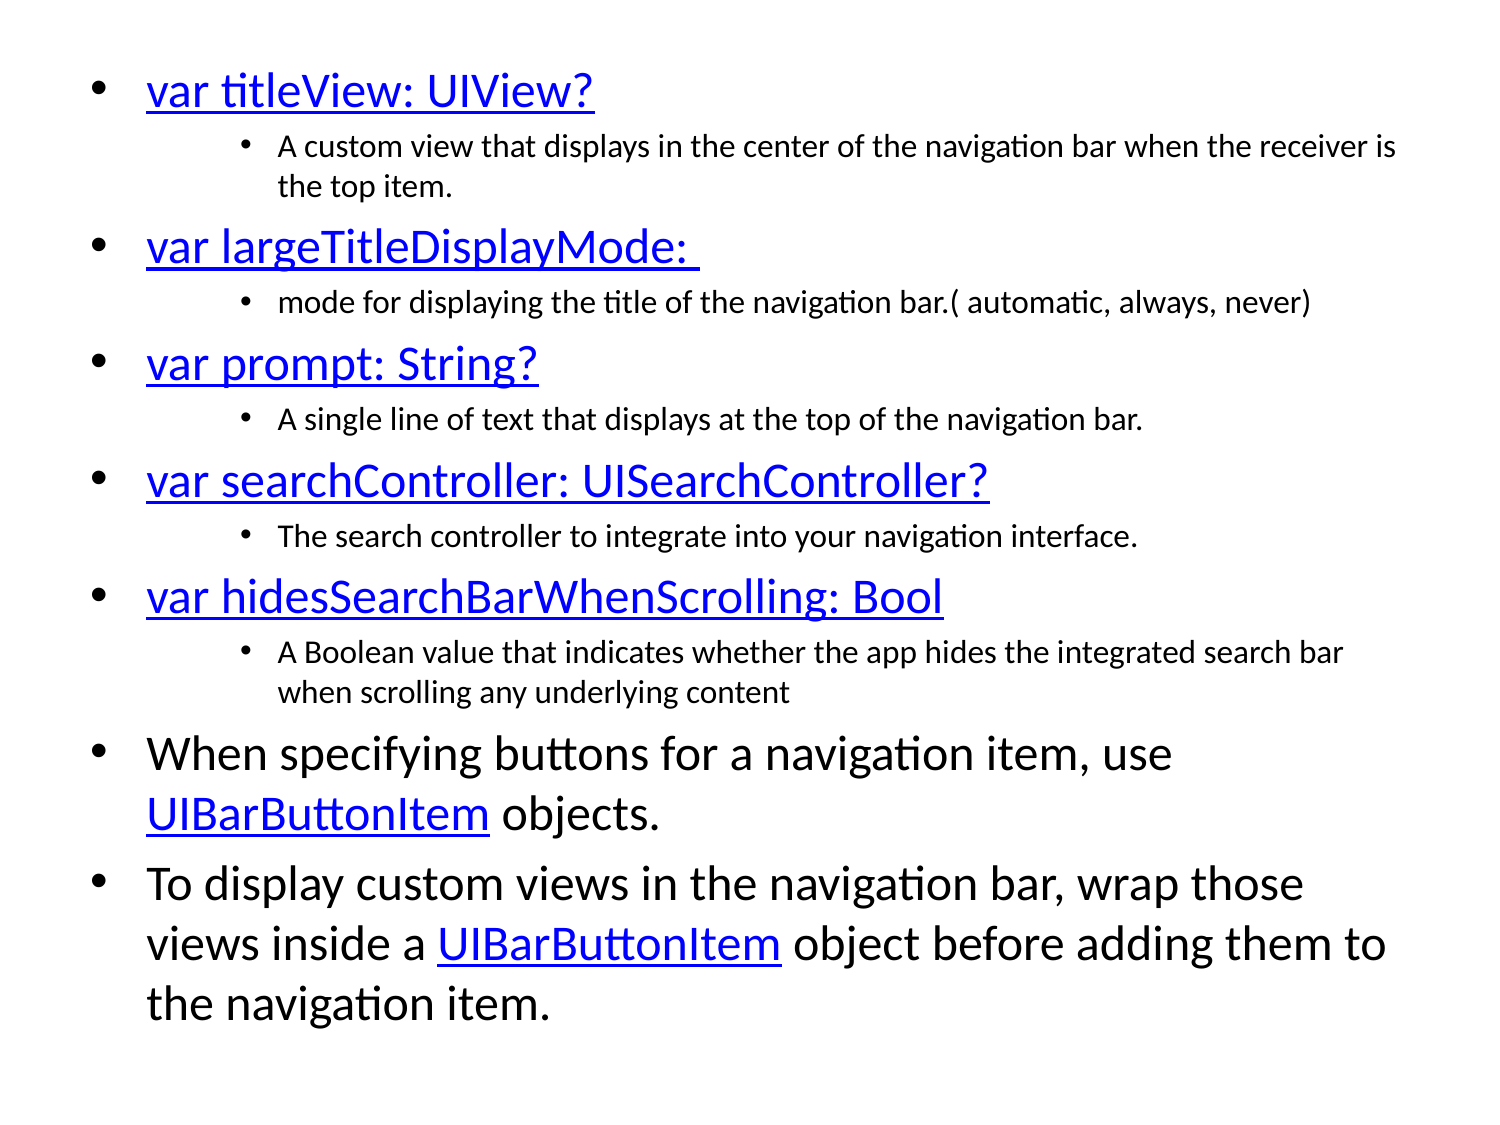

var titleView: UIView?
A custom view that displays in the center of the navigation bar when the receiver is the top item.
var largeTitleDisplayMode:
mode for displaying the title of the navigation bar.( automatic, always, never)
var prompt: String?
A single line of text that displays at the top of the navigation bar.
var searchController: UISearchController?
The search controller to integrate into your navigation interface.
var hidesSearchBarWhenScrolling: Bool
A Boolean value that indicates whether the app hides the integrated search bar when scrolling any underlying content
When specifying buttons for a navigation item, use UIBarButtonItem objects.
To display custom views in the navigation bar, wrap those views inside a UIBarButtonItem object before adding them to the navigation item.